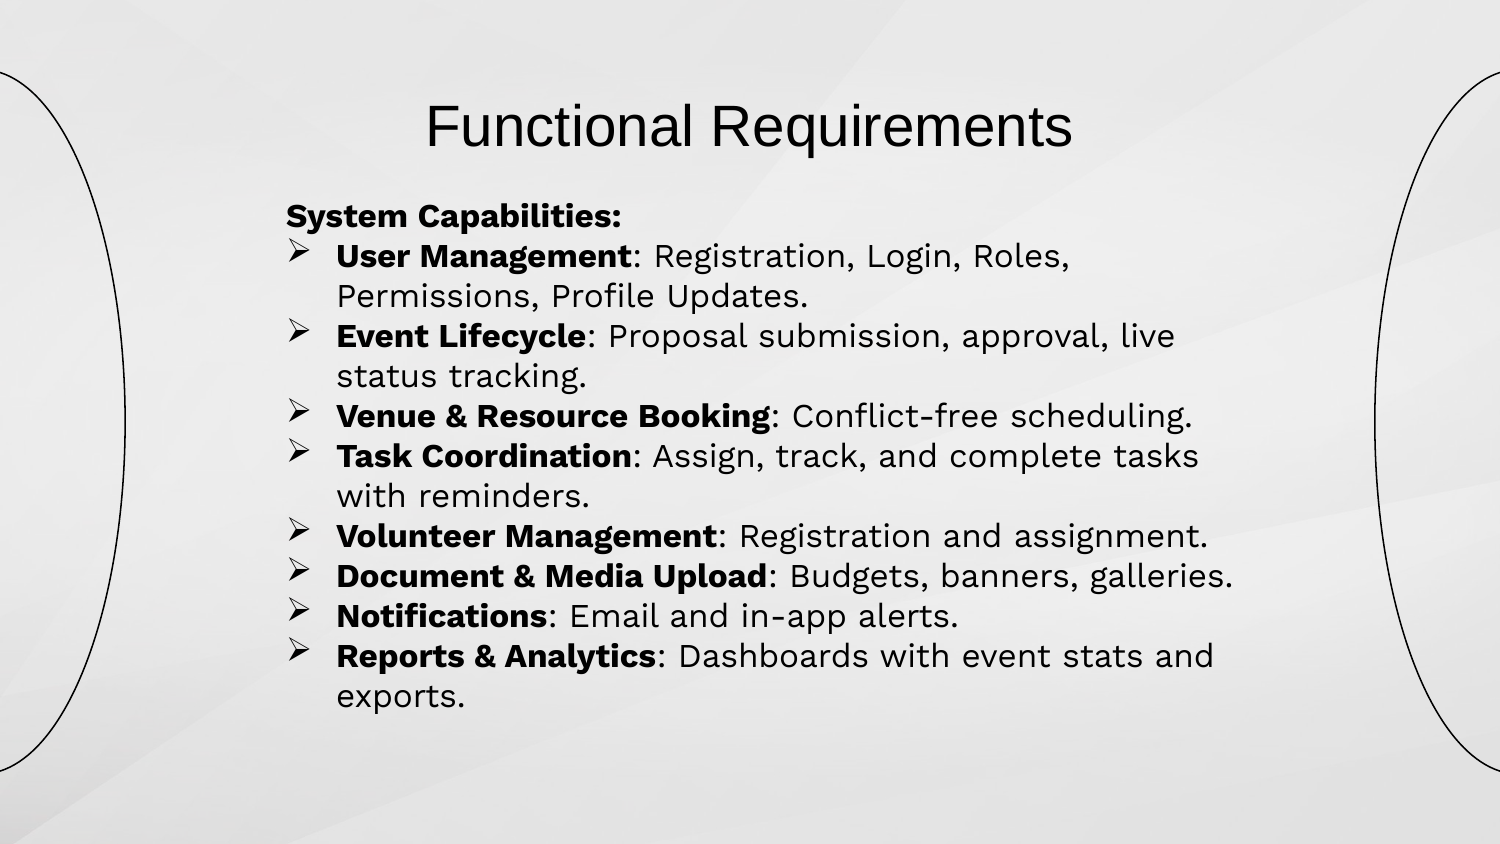

# Functional Requirements
System Capabilities:
User Management: Registration, Login, Roles, Permissions, Profile Updates.
Event Lifecycle: Proposal submission, approval, live status tracking.
Venue & Resource Booking: Conflict-free scheduling.
Task Coordination: Assign, track, and complete tasks with reminders.
Volunteer Management: Registration and assignment.
Document & Media Upload: Budgets, banners, galleries.
Notifications: Email and in-app alerts.
Reports & Analytics: Dashboards with event stats and exports.